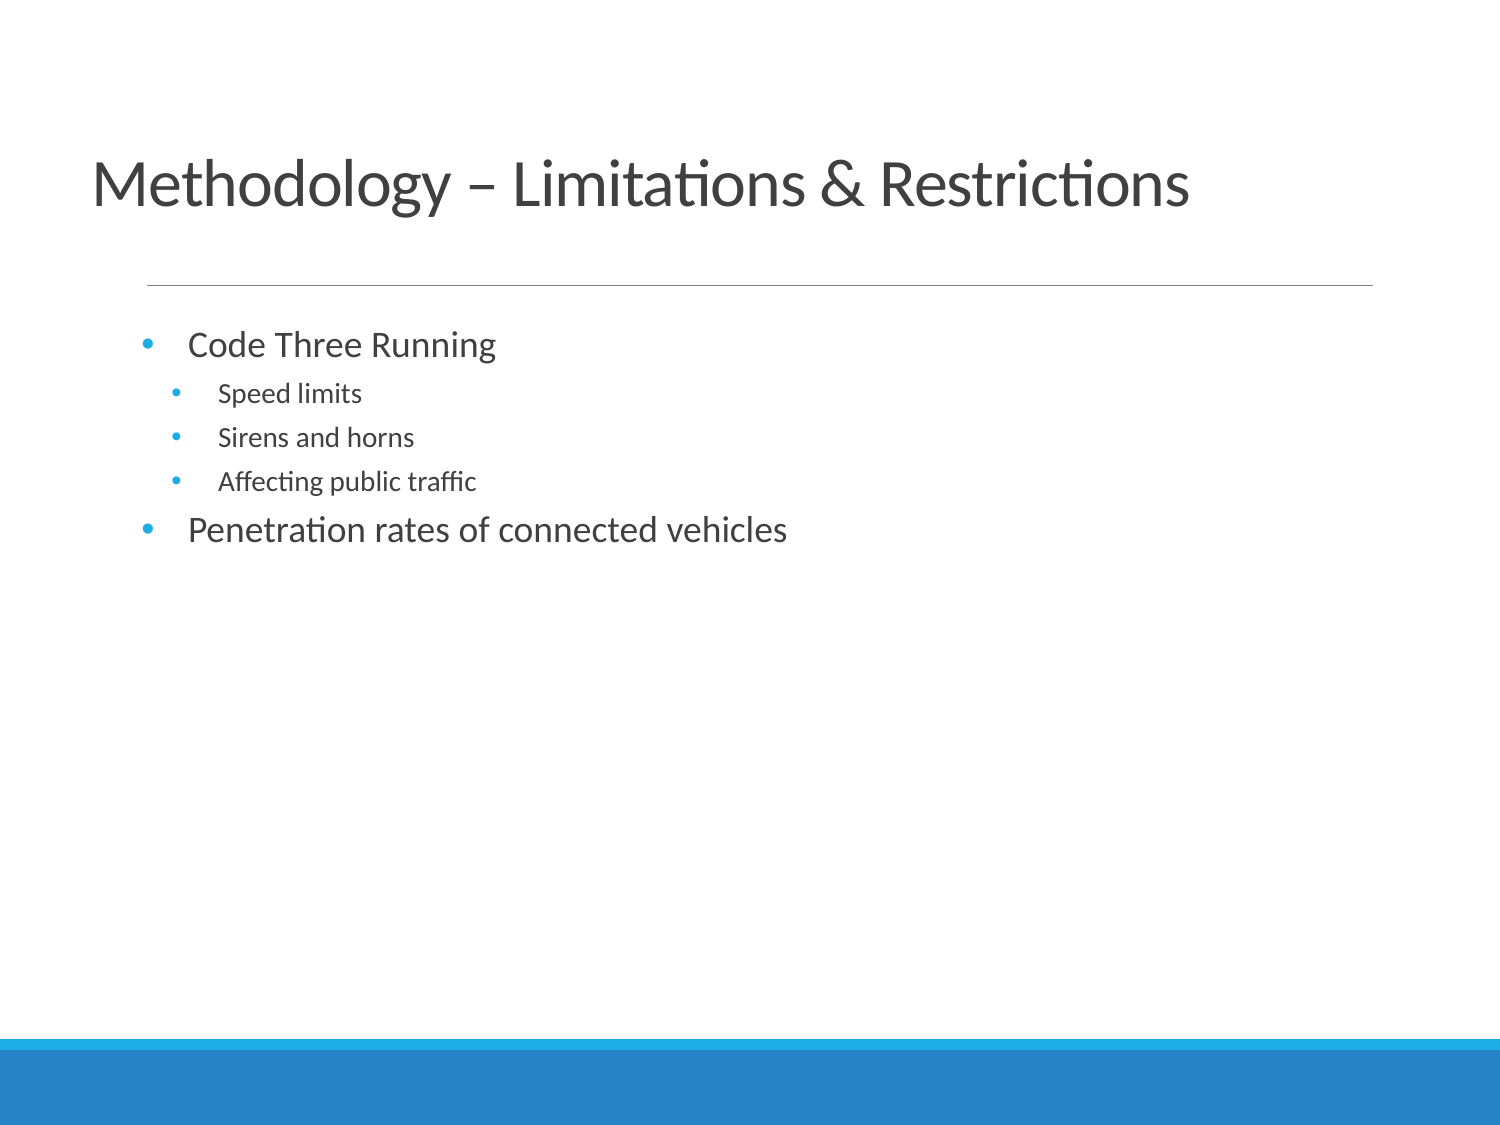

# Methodology – Limitations & Restrictions

Code Three Running
Speed limits
Sirens and horns
Affecting public traffic
Penetration rates of connected vehicles